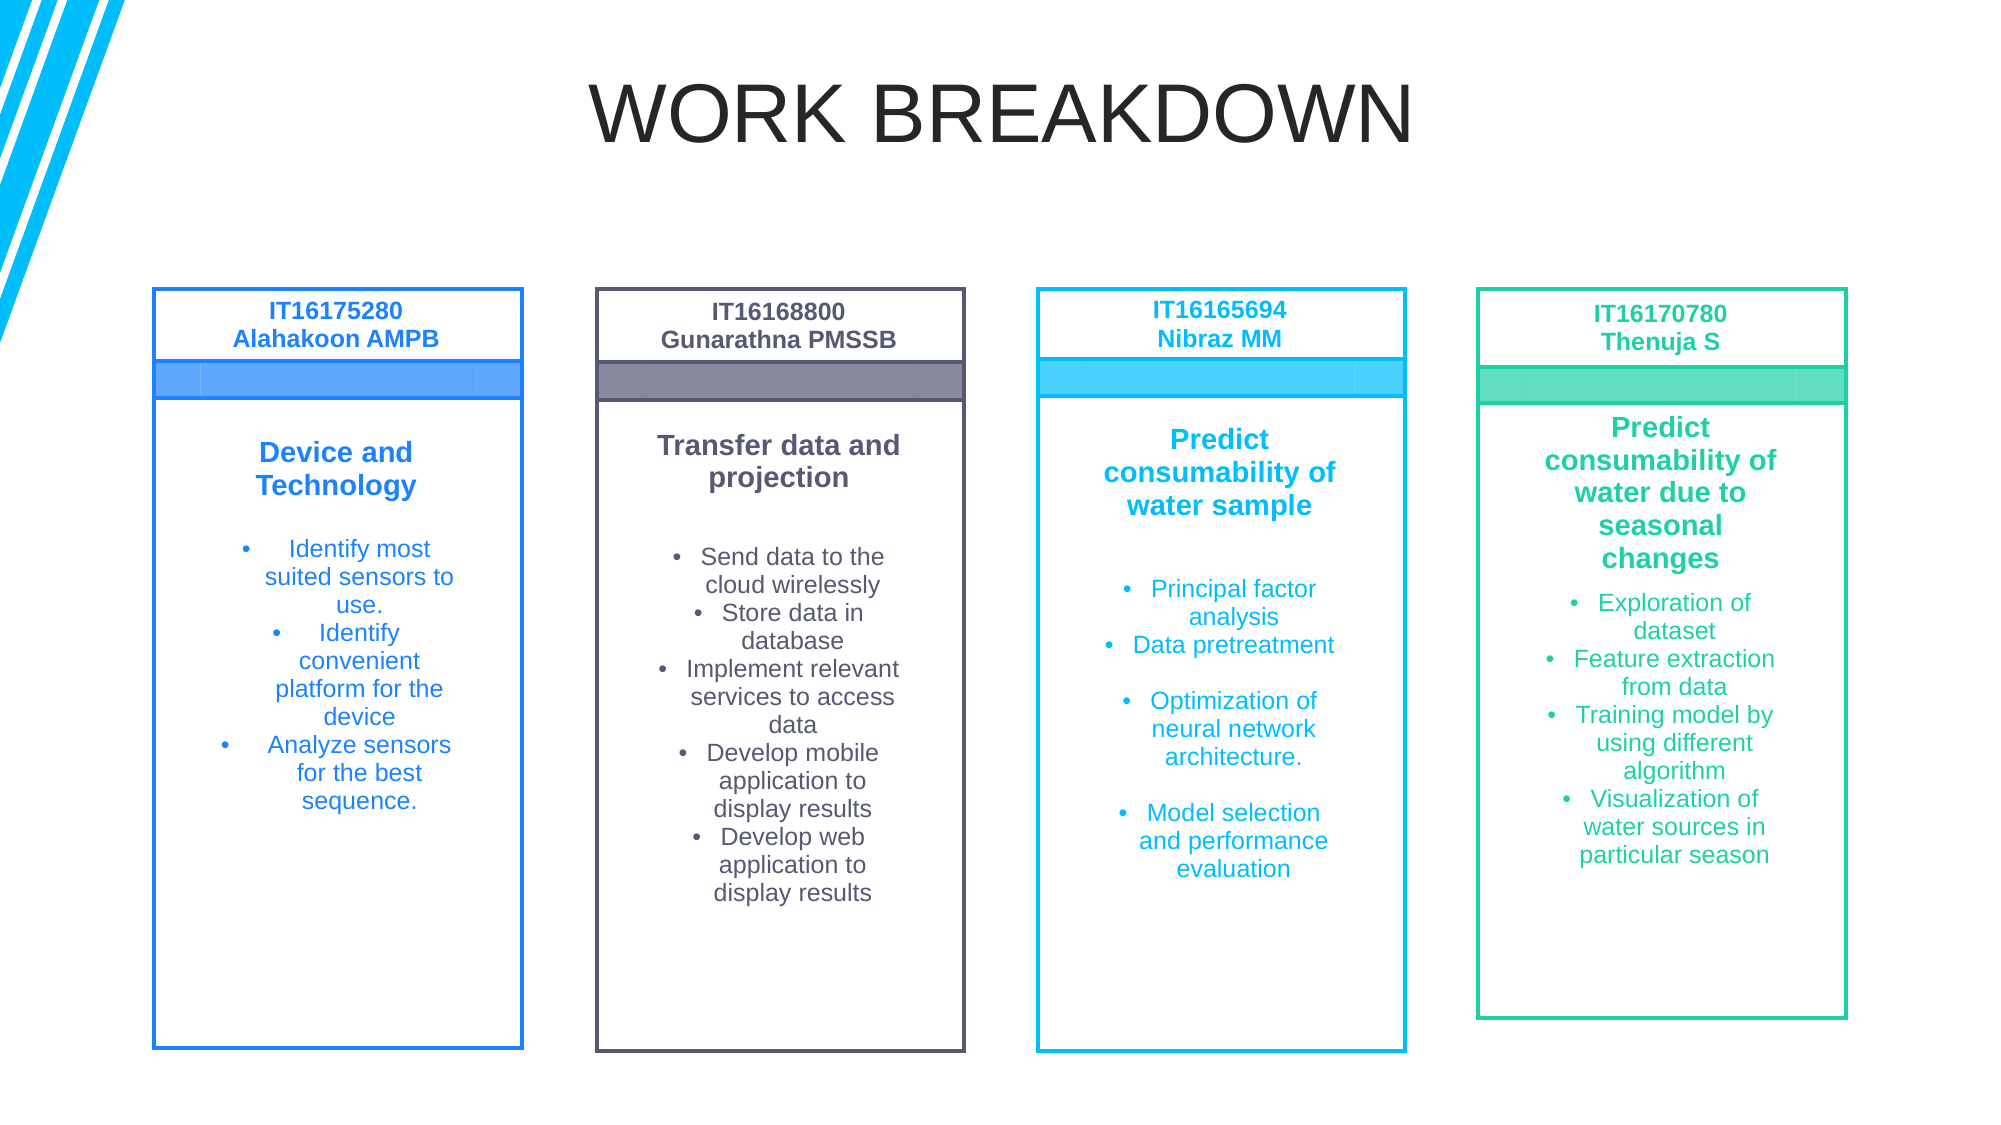

WORK BREAKDOWN
|  | IT16165694 Nibraz MM |  |
| --- | --- | --- |
|  |  |  |
|  | Predict consumability of water sample |  |
|  | Principal factor analysis Data pretreatment Optimization of neural network architecture. Model selection and performance evaluation |  |
|  |  |  |
|  |  |  |
|  |  |  |
|  | IT16175280 Alahakoon AMPB |  |
| --- | --- | --- |
|  |  |  |
|  | Device and Technology Identify most suited sensors to use. Identify convenient platform for the device Analyze sensors for the best sequence. |  |
|  |  |  |
|  |  |  |
|  |  |  |
|  |  |  |
|  | IT16168800 Gunarathna PMSSB |  |
| --- | --- | --- |
|  |  |  |
|  | Transfer data and projection |  |
|  | Send data to the cloud wirelessly Store data in database Implement relevant services to access data Develop mobile application to display results Develop web application to display results |  |
|  |  |  |
|  |  |  |
|  |  |  |
|  | IT16170780 Thenuja S |  |
| --- | --- | --- |
|  |  |  |
|  | Predict consumability of water due to seasonal changes |  |
|  | Exploration of dataset Feature extraction from data Training model by using different algorithm Visualization of water sources in particular season |  |
|  |  |  |
|  |  |  |
|  |  |  |